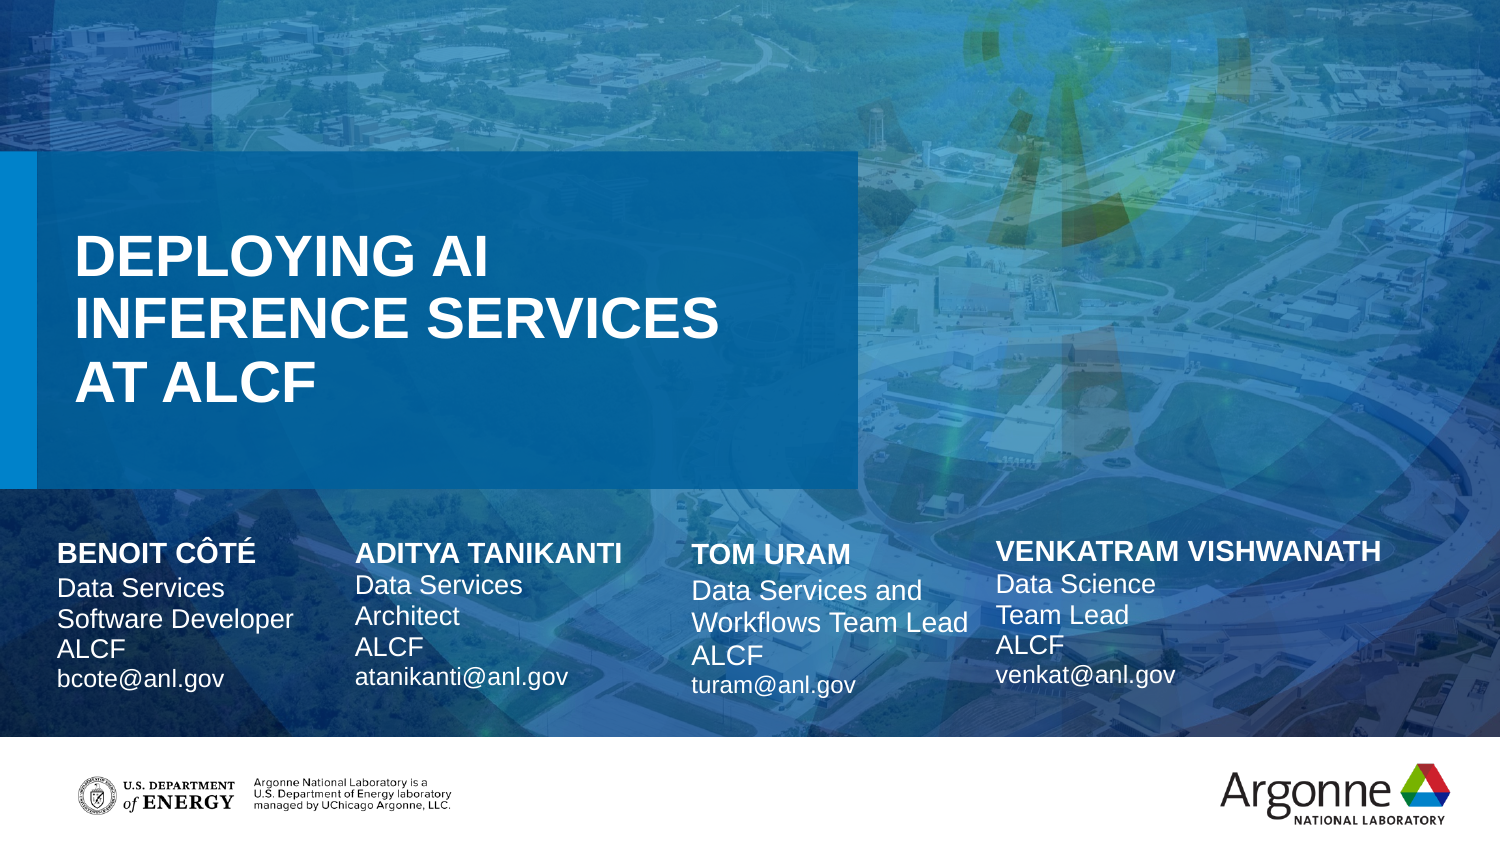

# Deploying AI inference services  at ALCF
Venkatram vishwanath
Aditya Tanikanti
Benoit CÔtÉ
TOM URAM
Data Science
Team Lead
ALCF
venkat@anl.gov
Data Services
Architect
ALCF
atanikanti@anl.gov
Data Services
Software Developer
ALCF
bcote@anl.gov
Data Services and Workflows Team Lead
ALCF
turam@anl.gov